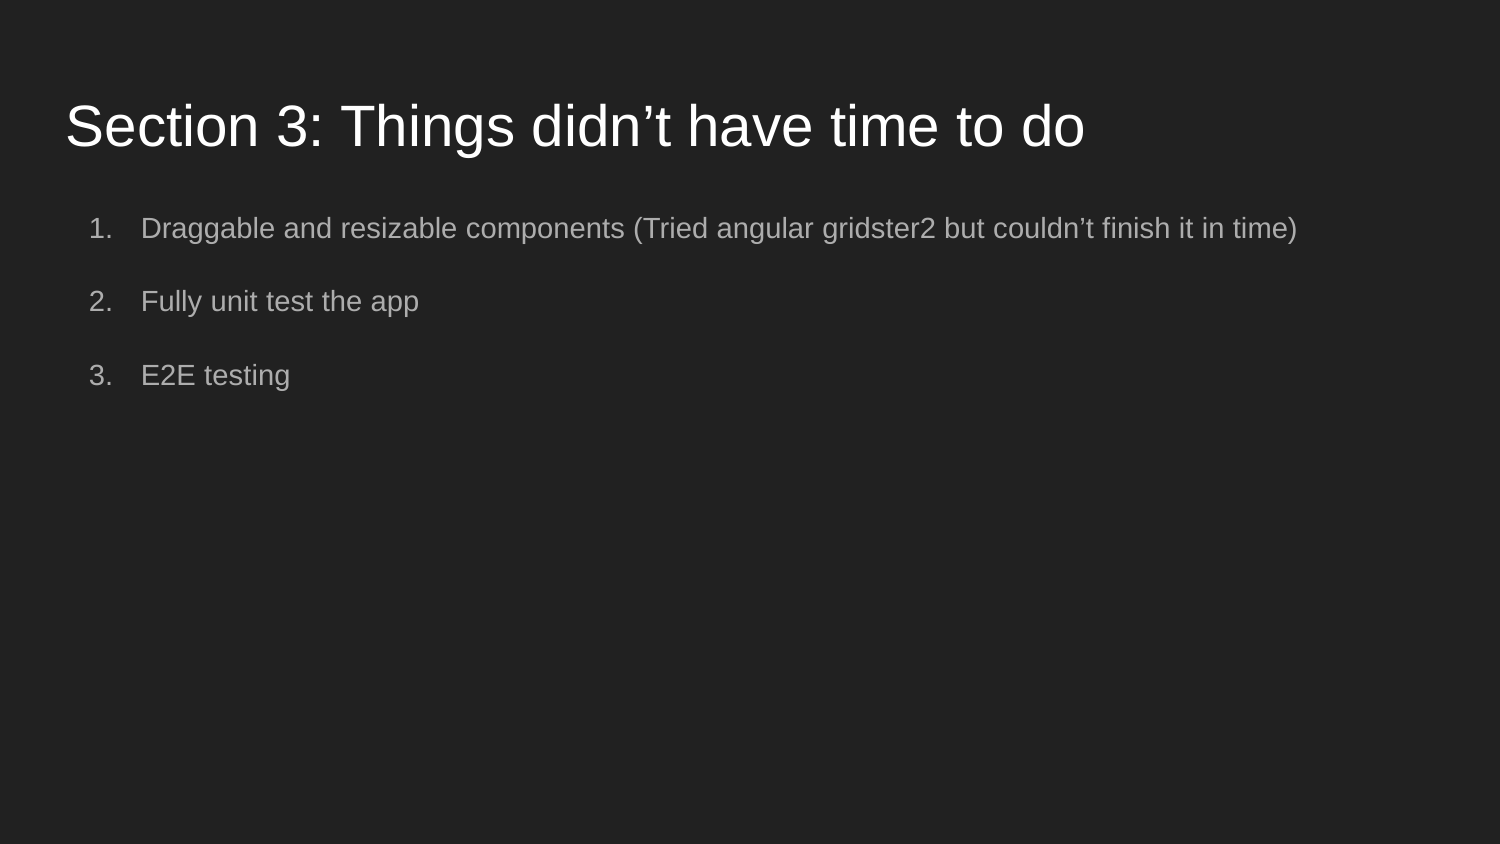

Section 3: Things didn’t have time to do
Draggable and resizable components (Tried angular gridster2 but couldn’t finish it in time)
Fully unit test the app
E2E testing